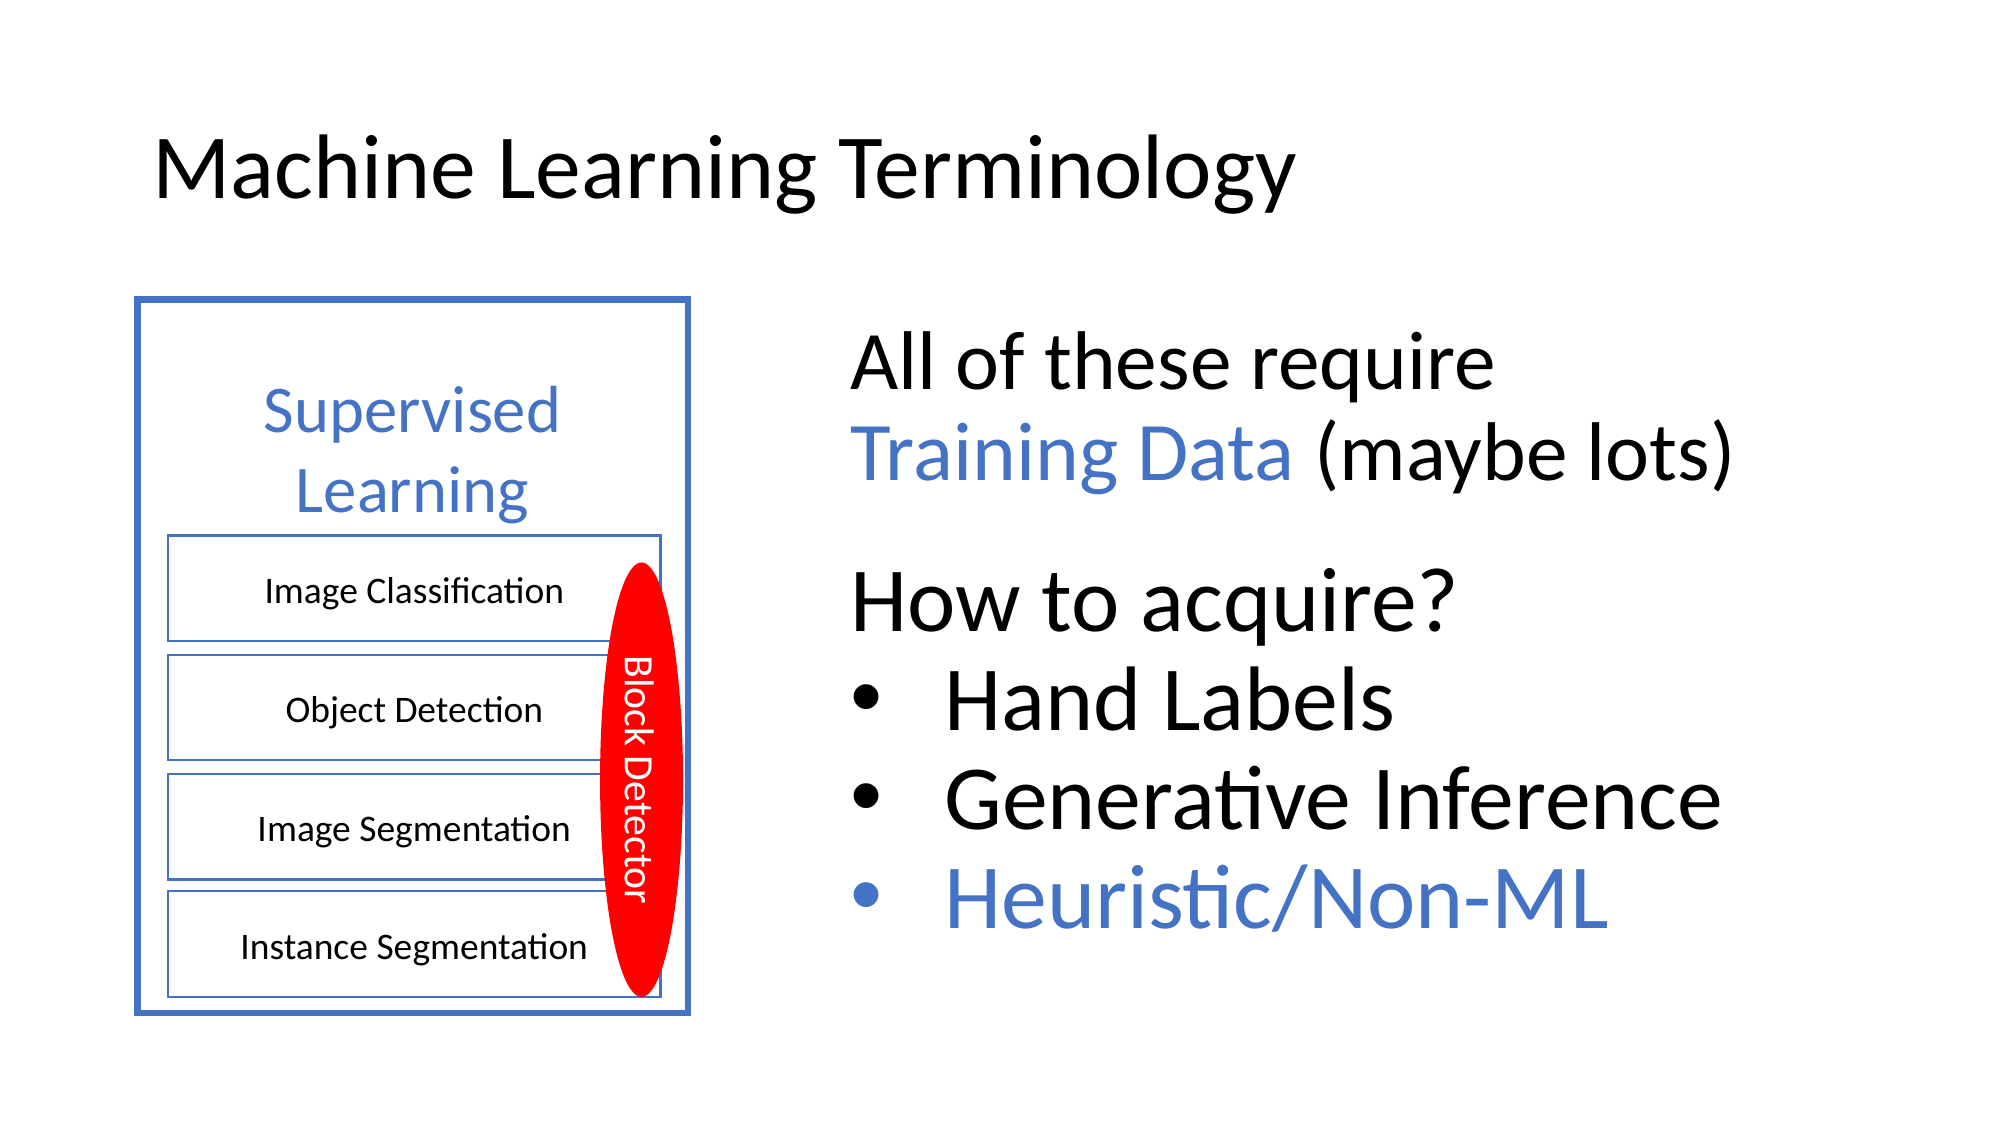

# Machine Learning Terminology

All of these require Training Data (maybe lots)
Supervised Learning
Image Classification
How to acquire?
Hand Labels
Generative Inference
Heuristic/Non-ML

Object Detection
Block Detector
Image Segmentation
Instance Segmentation